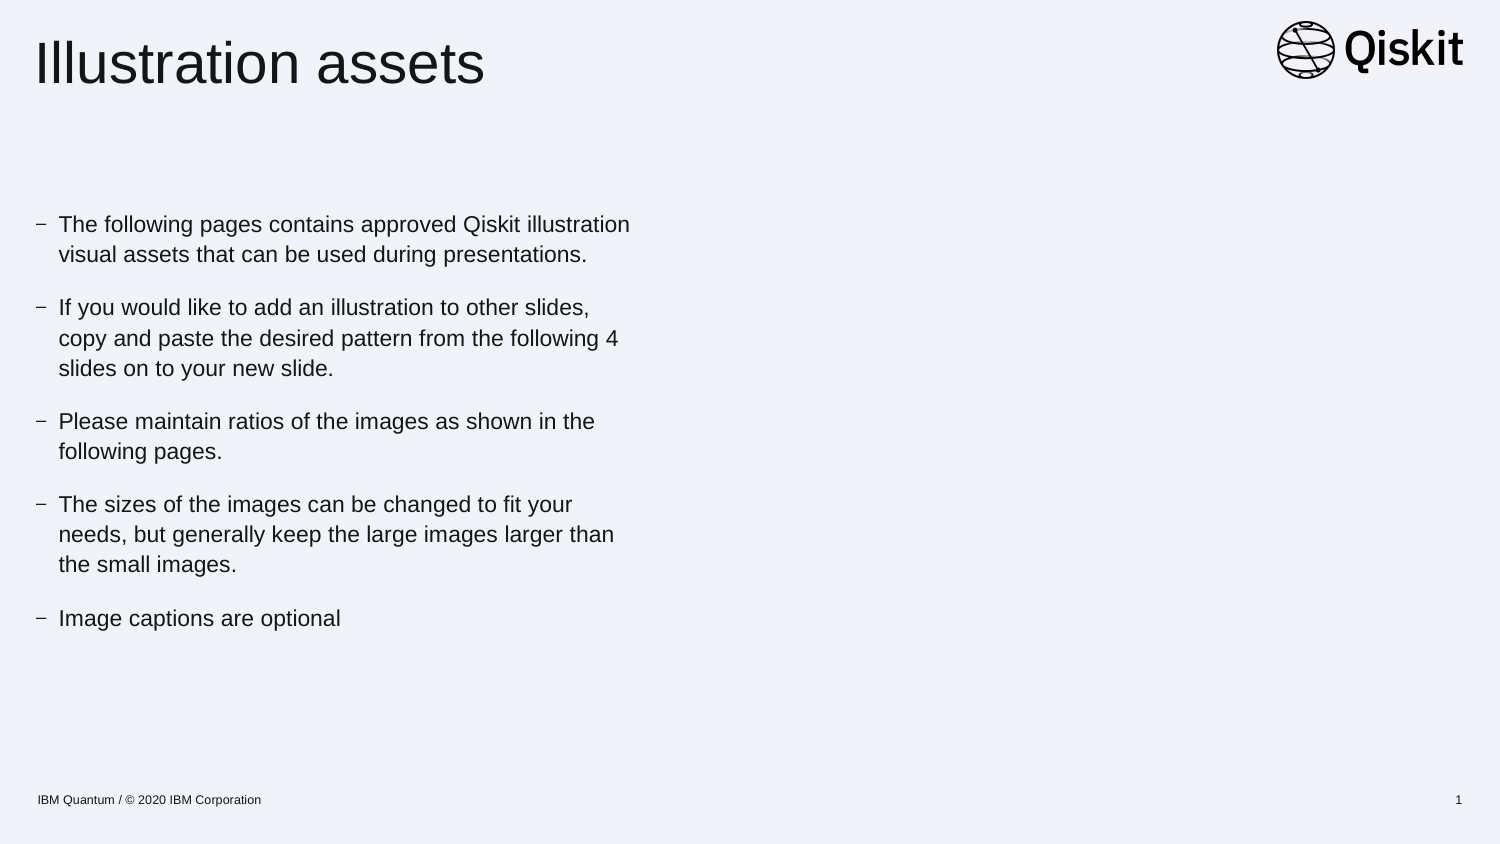

# Illustration assets
The following pages contains approved Qiskit illustration visual assets that can be used during presentations.
If you would like to add an illustration to other slides, copy and paste the desired pattern from the following 4 slides on to your new slide.
Please maintain ratios of the images as shown in the following pages.
The sizes of the images can be changed to fit your needs, but generally keep the large images larger than the small images.
Image captions are optional
IBM Quantum / © 2020 IBM Corporation
1